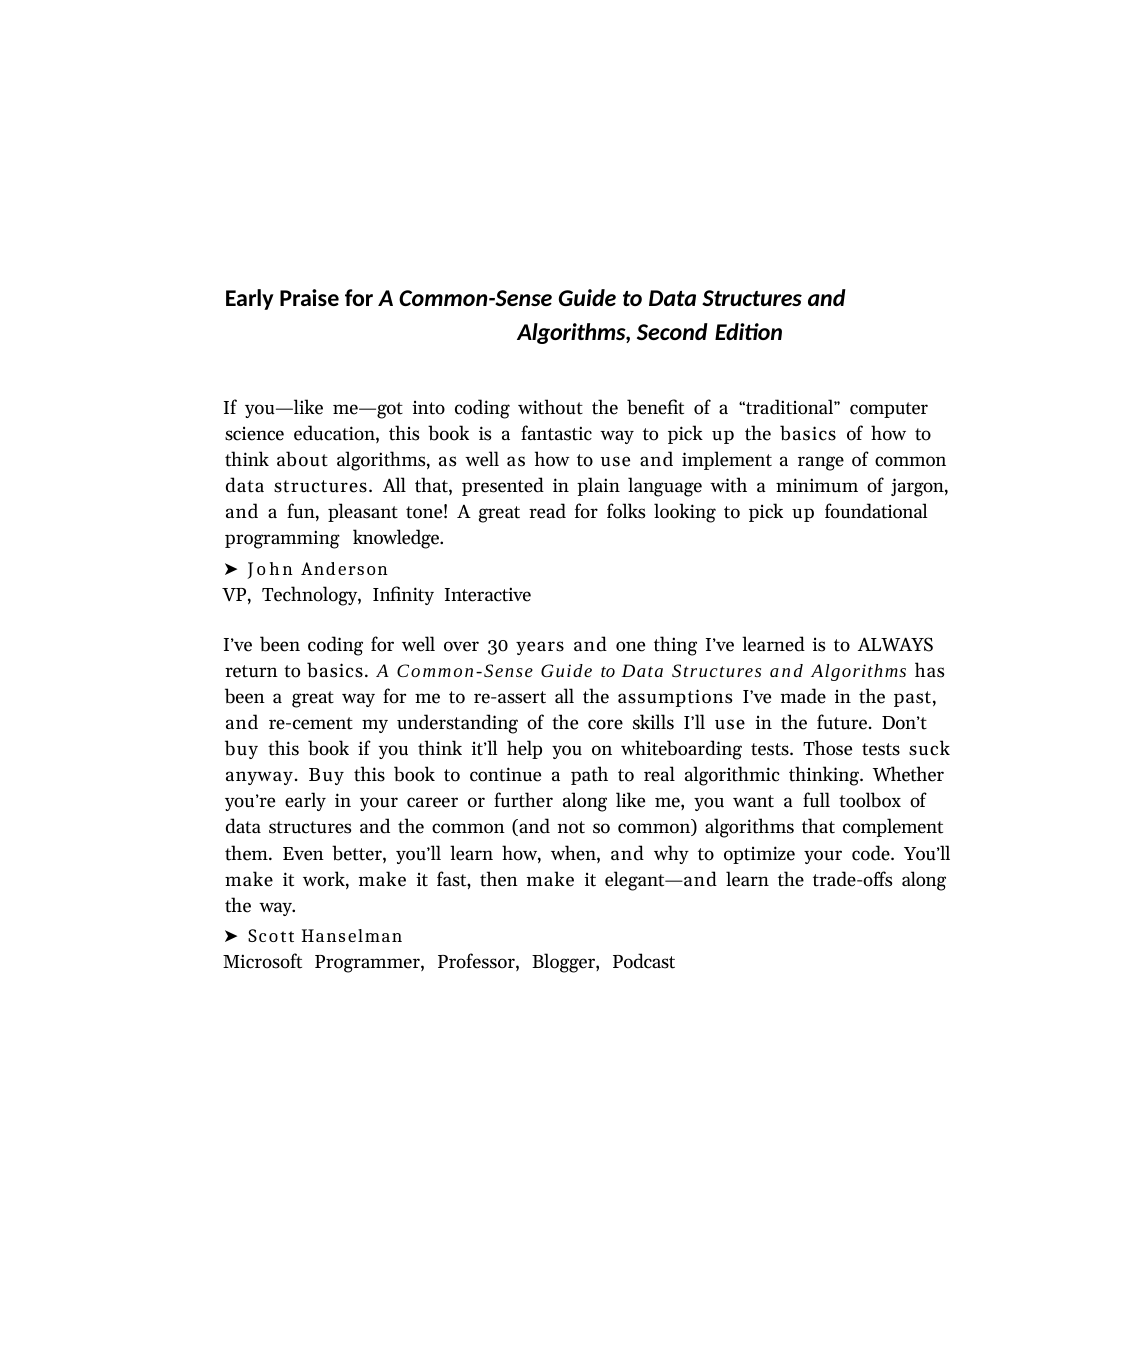

Early Praise for A Common-Sense Guide to Data Structures and Algorithms, Second Edition

If you—like me—got into coding without the benefit of a “traditional” computer science education, this book is a fantastic way to pick up the basics of how to think about algorithms, as well as how to use and implement a range of common data structures. All that, presented in plain language with a minimum of jargon, and a fun, pleasant tone! A great read for folks looking to pick up foundational programming knowledge.
➤ John Anderson
VP, Technology, Infinity Interactive

I’ve been coding for well over 30 years and one thing I’ve learned is to ALWAYS return to basics. A Common-Sense Guide to Data Structures and Algorithms has been a great way for me to re-assert all the assumptions I’ve made in the past, and re-cement my understanding of the core skills I’ll use in the future. Don’t buy this book if you think it’ll help you on whiteboarding tests. Those tests suck anyway. Buy this book to continue a path to real algorithmic thinking. Whether you’re early in your career or further along like me, you want a full toolbox of data structures and the common (and not so common) algorithms that complement them. Even better, you’ll learn how, when, and why to optimize your code. You’ll make it work, make it fast, then make it elegant—and learn the trade-offs along the way.
➤ Scott Hanselman
Microsoft Programmer, Professor, Blogger, Podcast